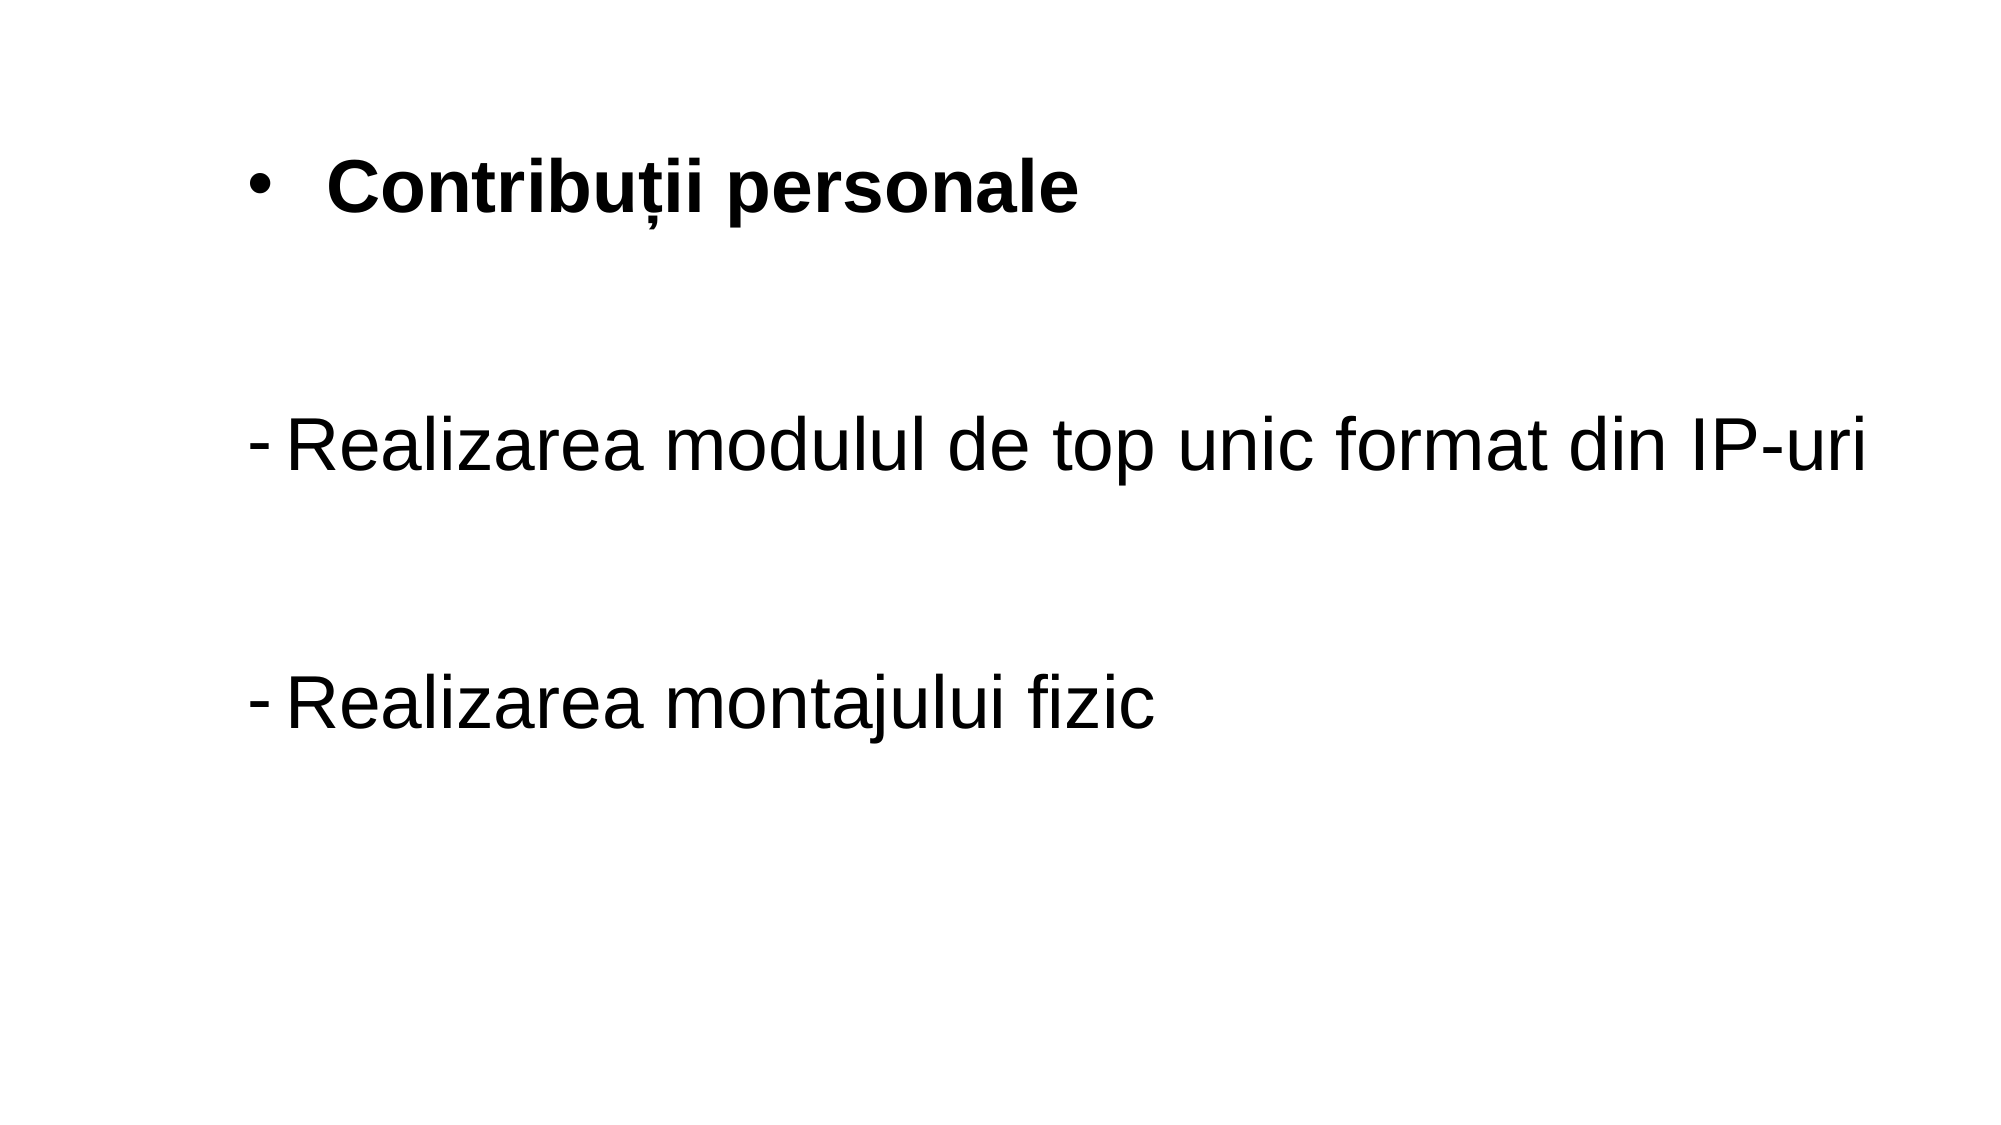

Contribuții personale

Realizarea modulul de top unic format din IP-uri

Realizarea montajului fizic